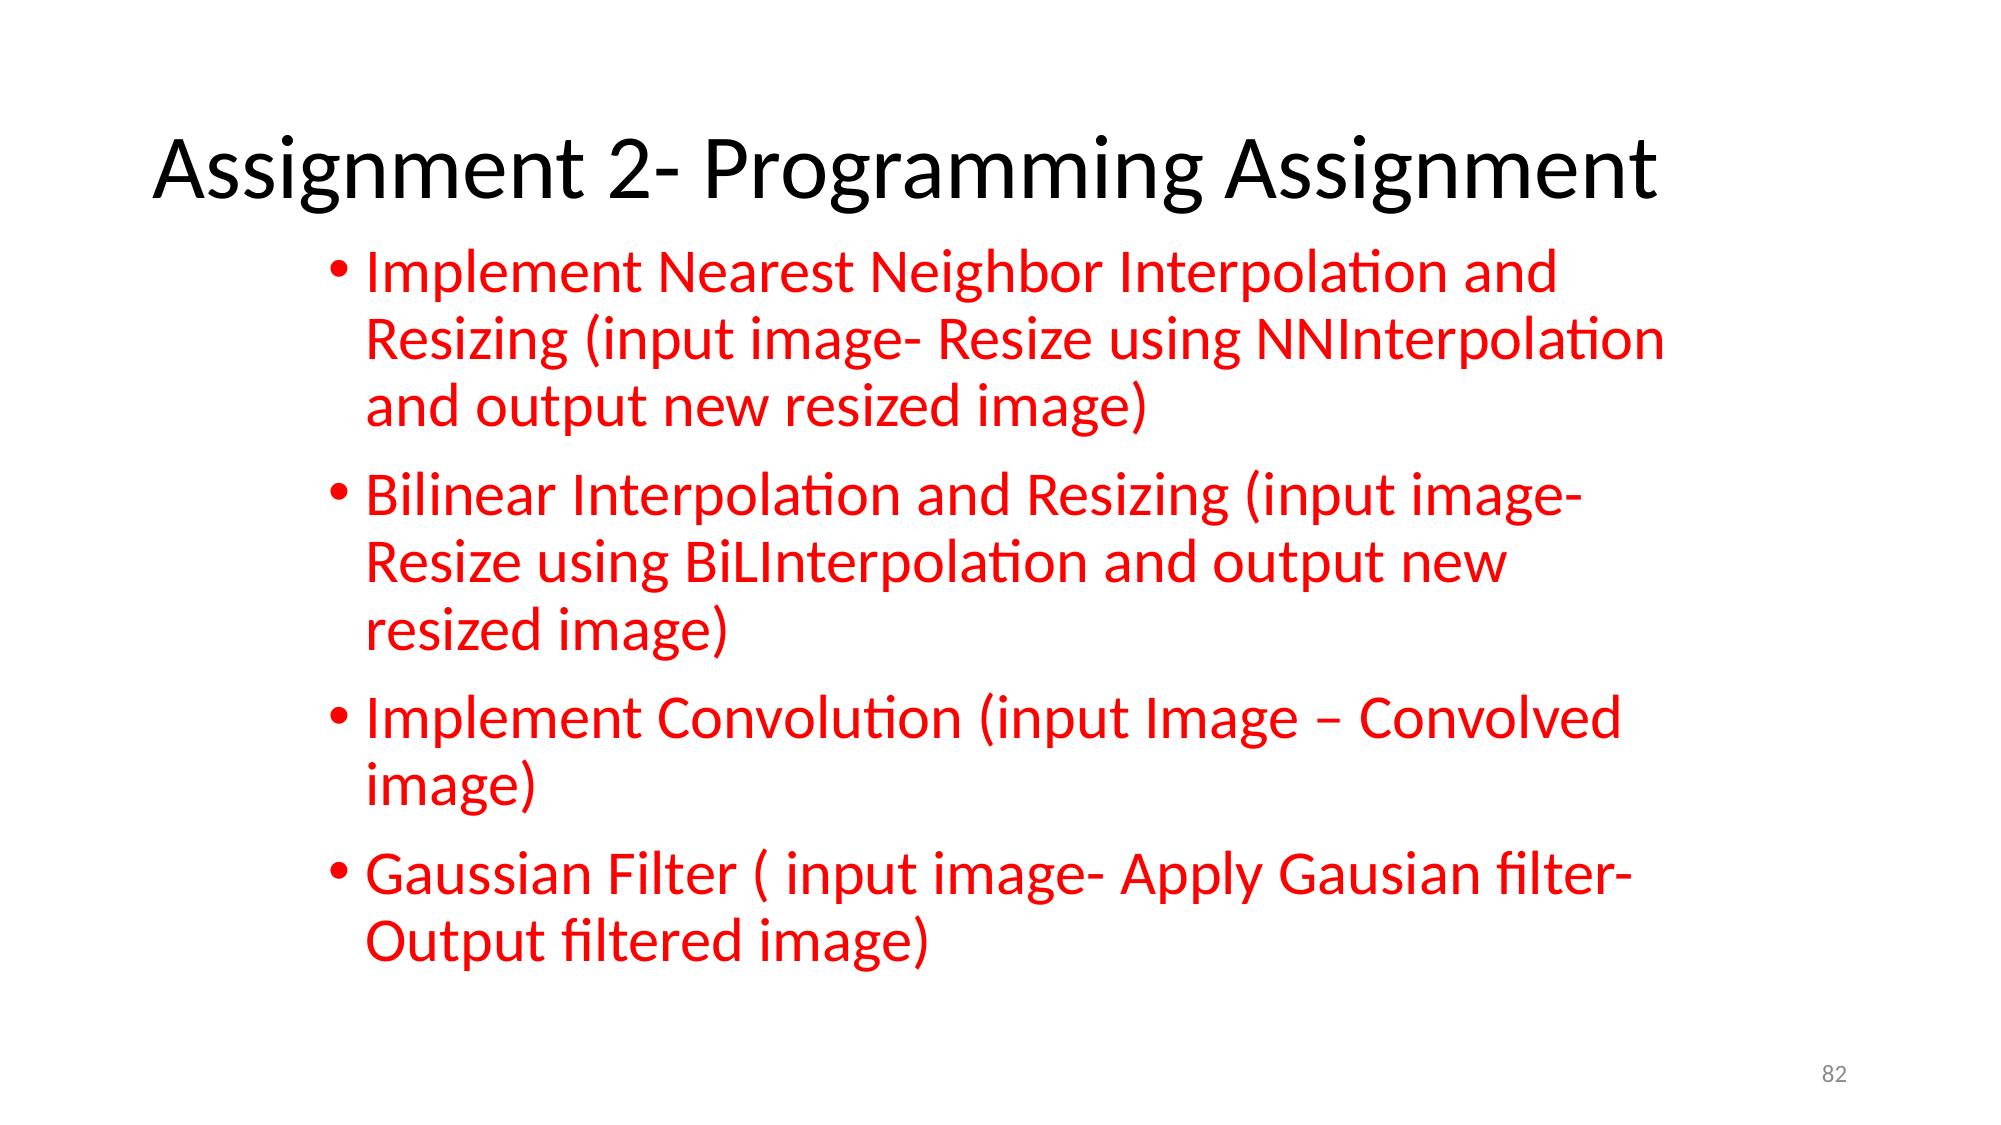

# Assignment 2- Programming Assignment
Implement Nearest Neighbor Interpolation and Resizing (input image- Resize using NNInterpolation and output new resized image)
Bilinear Interpolation and Resizing (input image- Resize using BiLInterpolation and output new resized image)
Implement Convolution (input Image – Convolved image)
Gaussian Filter ( input image- Apply Gausian filter-Output filtered image)

82